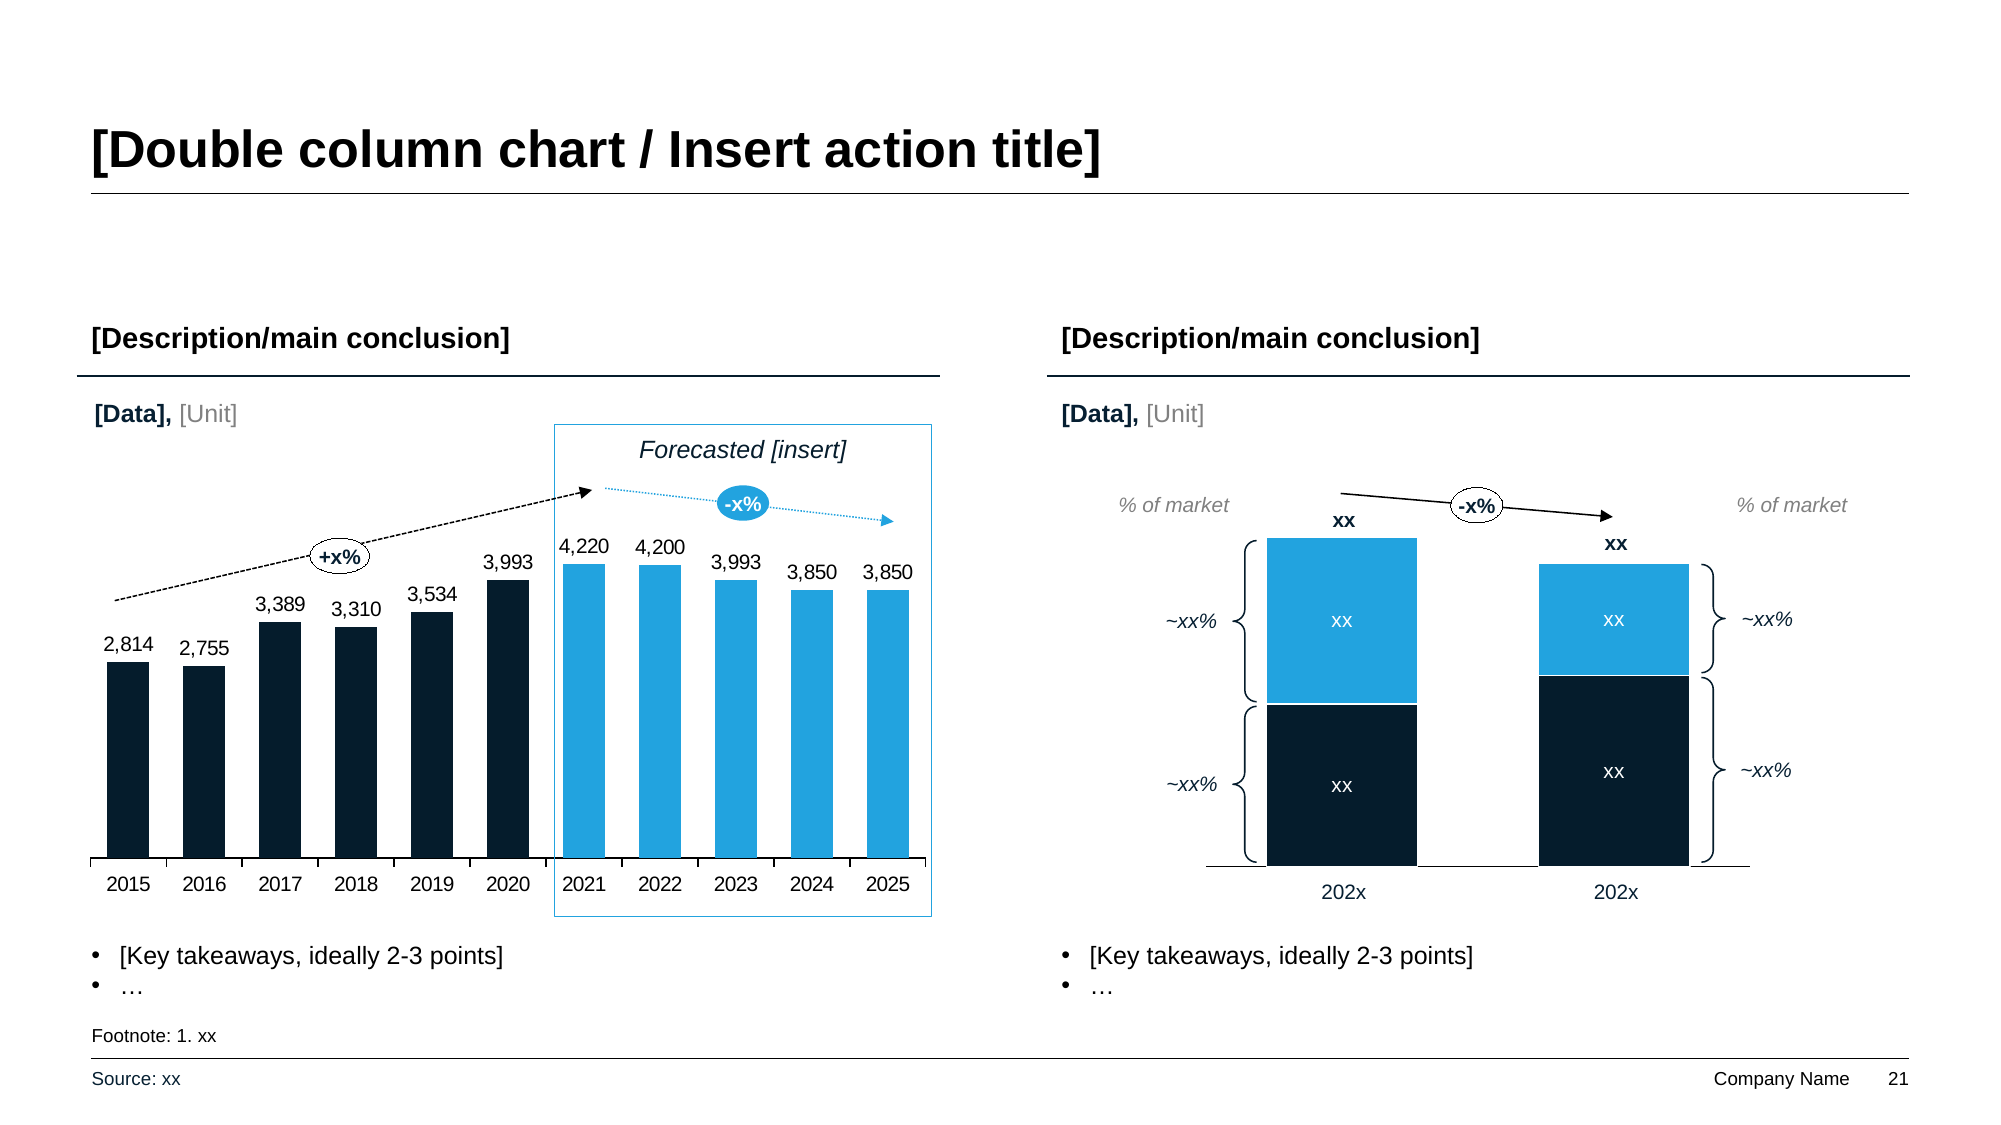

# [Double column chart / Insert action title]

[Description/main conclusion]
[Description/main conclusion]
[Data], [Unit]
[Data], [Unit]

Forecasted [insert]
% of market
% of market
-x%
-x%

### Chart

| Category |  |  |
|---|---|---|

### Chart

| Category |  |
|---|---|
| 2015 | 2814.0 |
| 2016 | 2755.0 |
| 2017 | 3389.0 |
| 2018 | 3310.0 |
| 2019 | 3534.0 |
| 2020 | 3993.0 |
| 2021 | 4220.0 |
| 2022 | 4200.0 |
| 2023 | 3993.0 |
| 2024 | 3850.0 |
| 2025 | 3850.0 |
xx
xx
+x%

~xx%
~xx%

~xx%
~xx%
202x
202x
[Key takeaways, ideally 2-3 points]
…
[Key takeaways, ideally 2-3 points]
…
Footnote: 1. xx
Source: xx